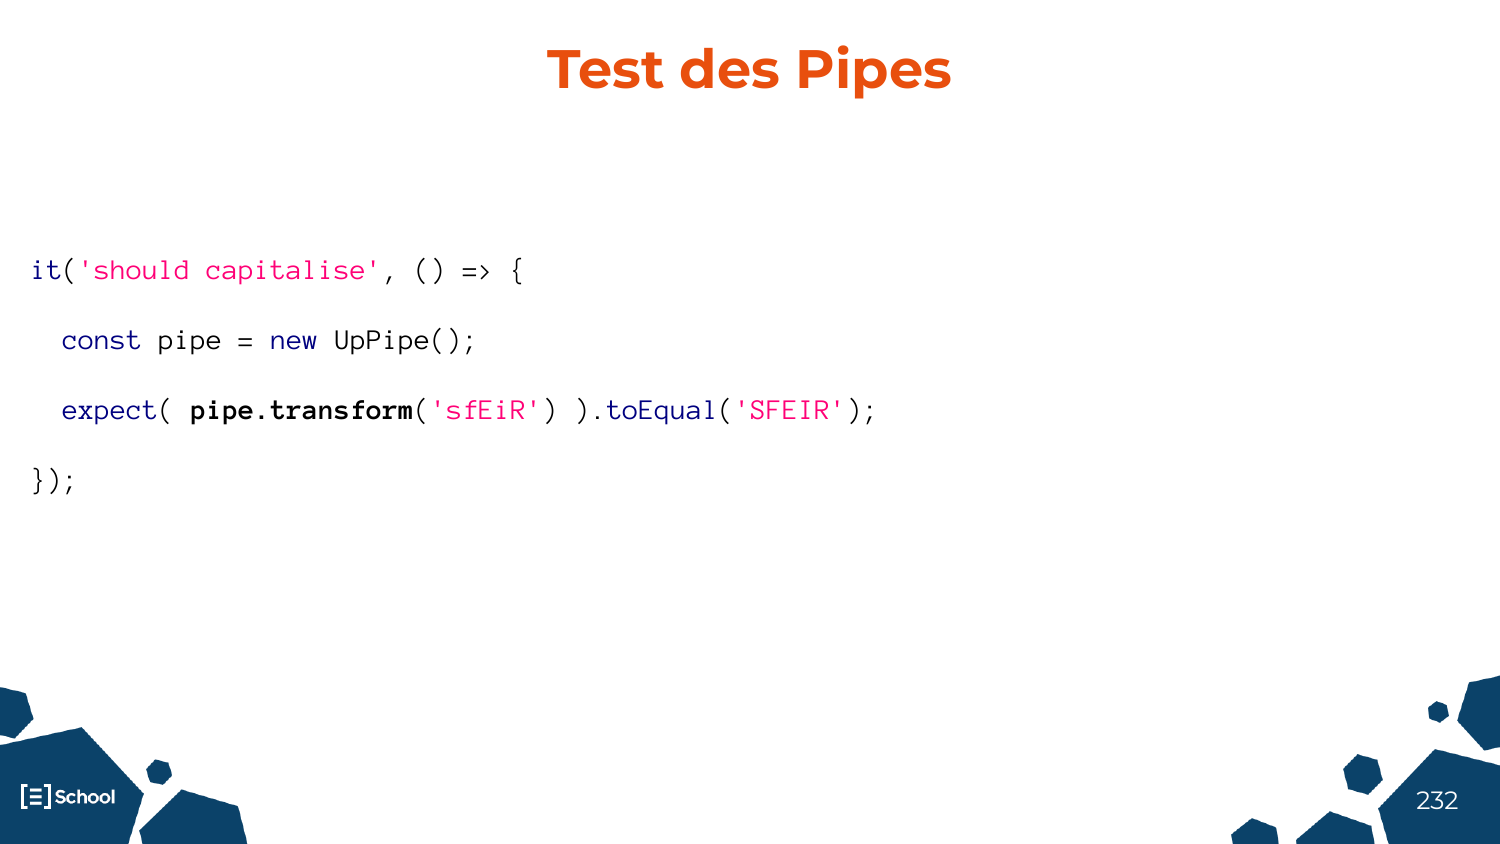

Test des Pipes

it('should capitalise', () => {

  const pipe = new UpPipe();

  expect( pipe.transform('sfEiR') ).toEqual('SFEIR');

});
232